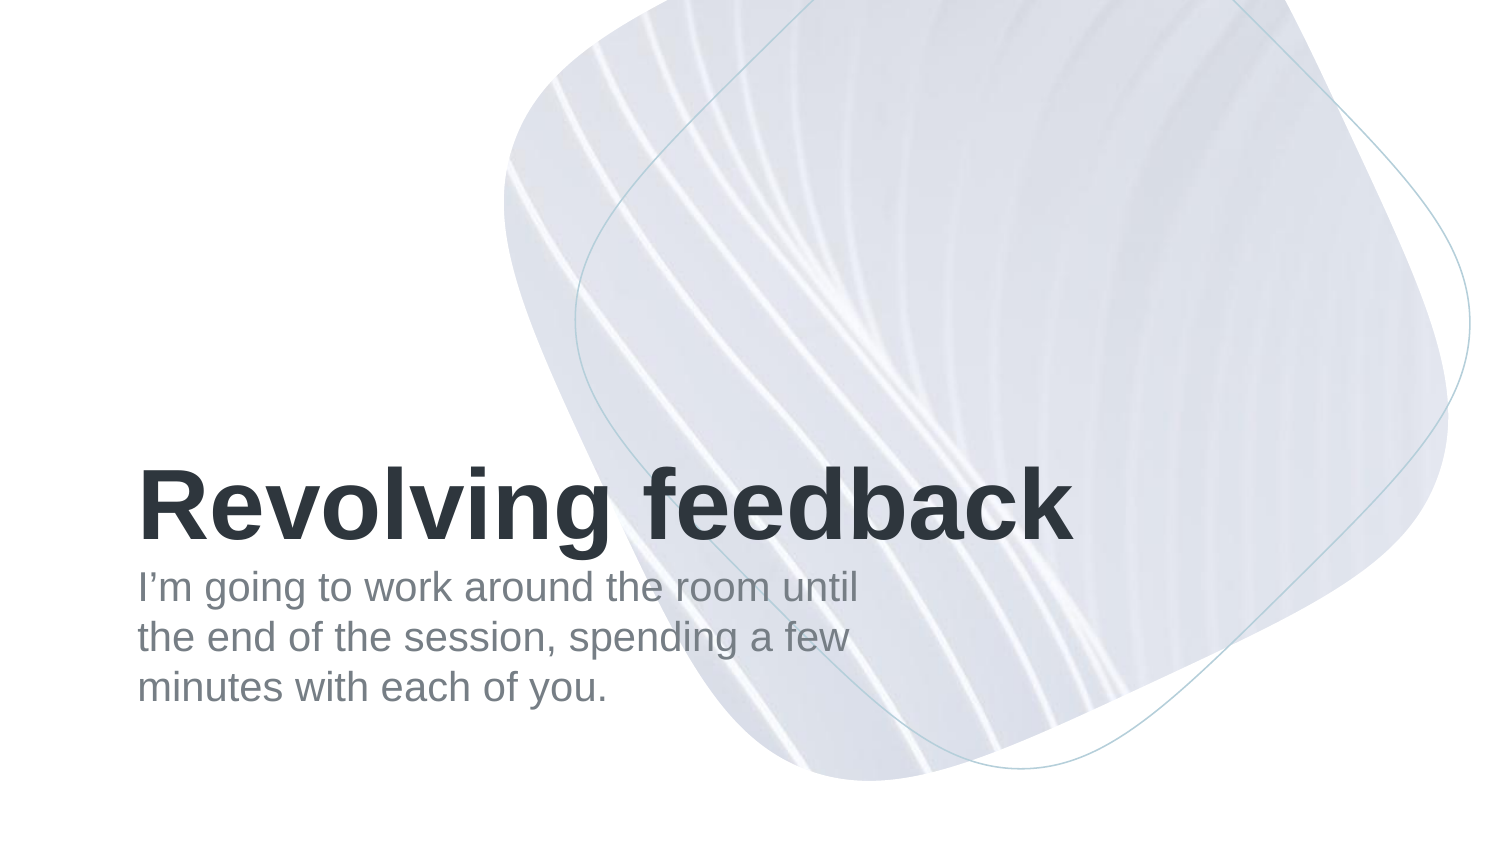

# Revolving feedback
I’m going to work around the room until the end of the session, spending a few minutes with each of you.